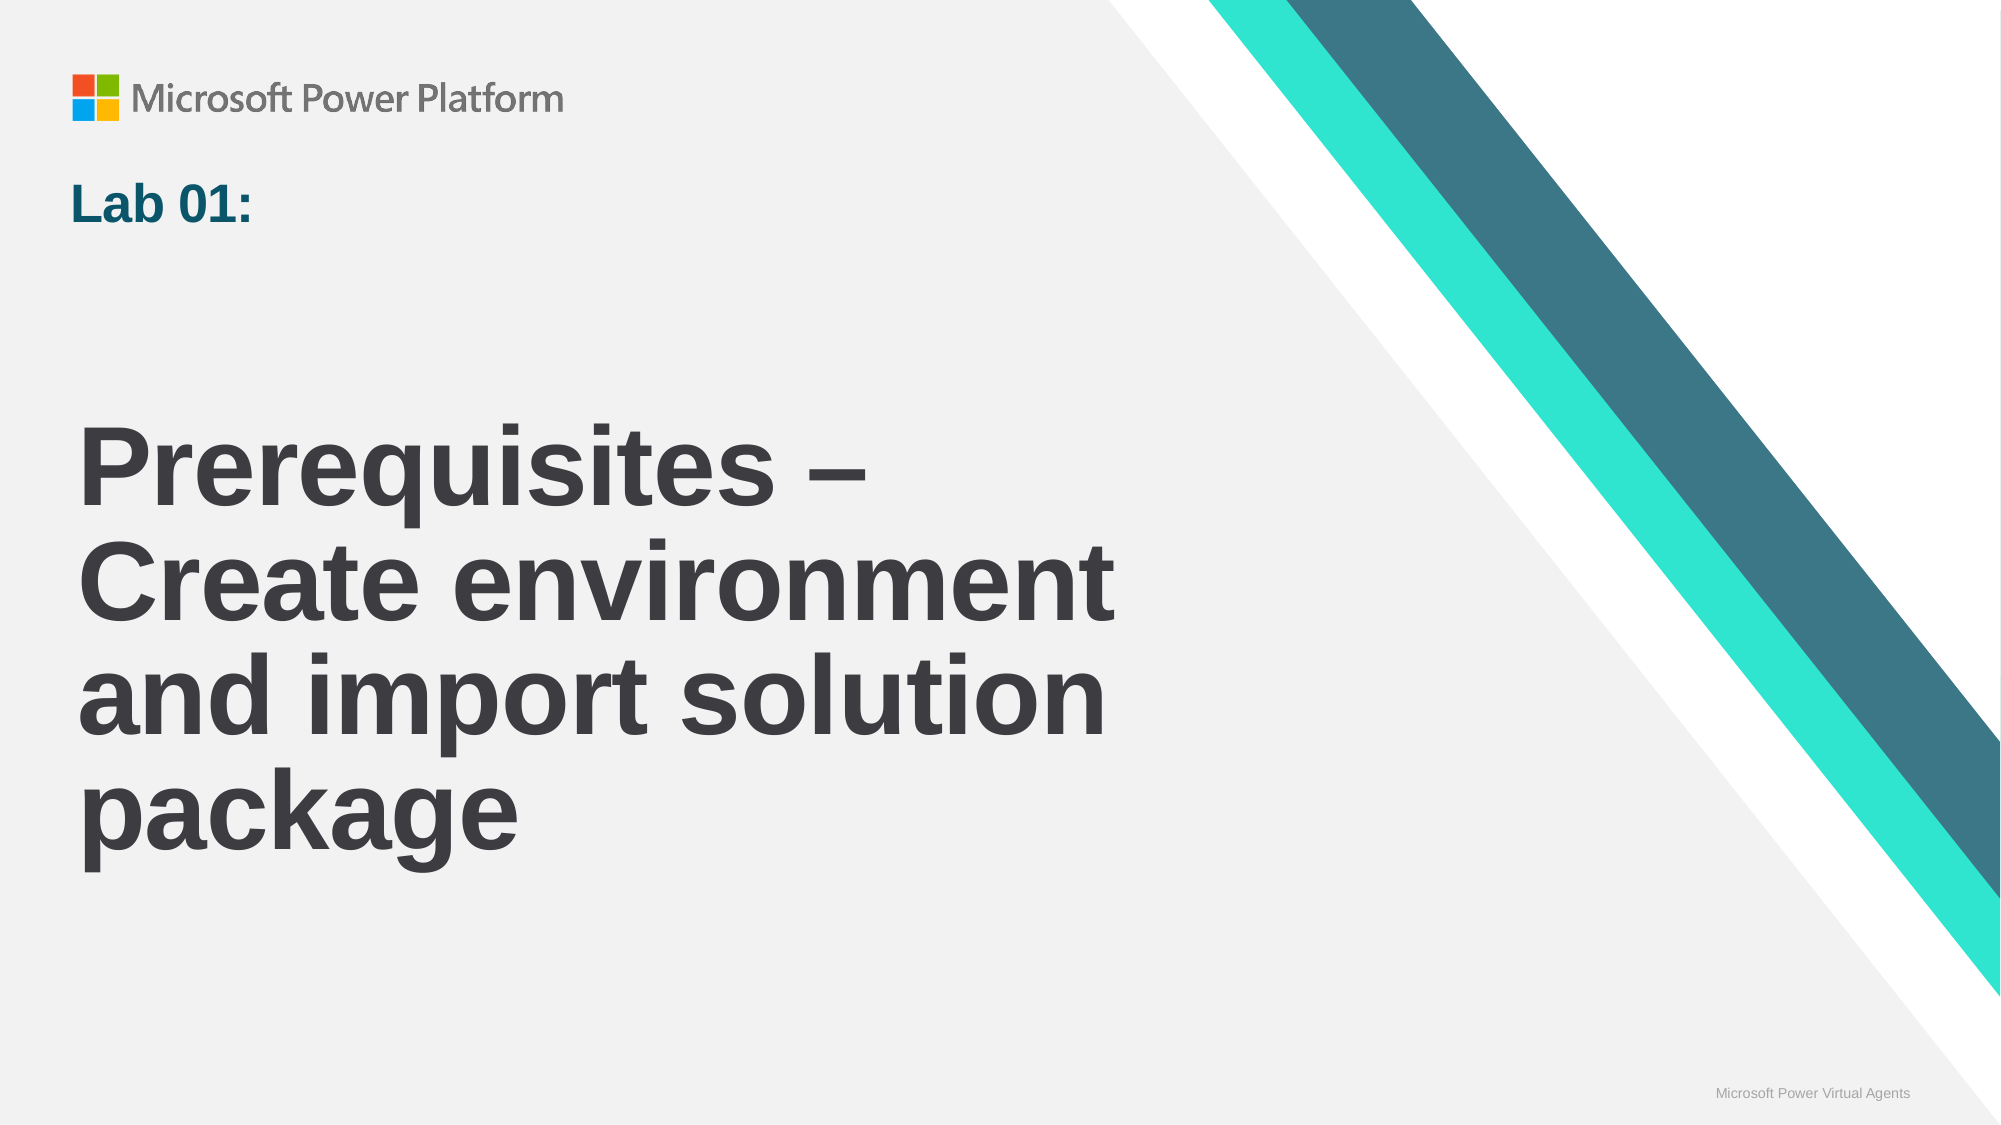

# Lab 01:
Prerequisites – Create environment and import solution package